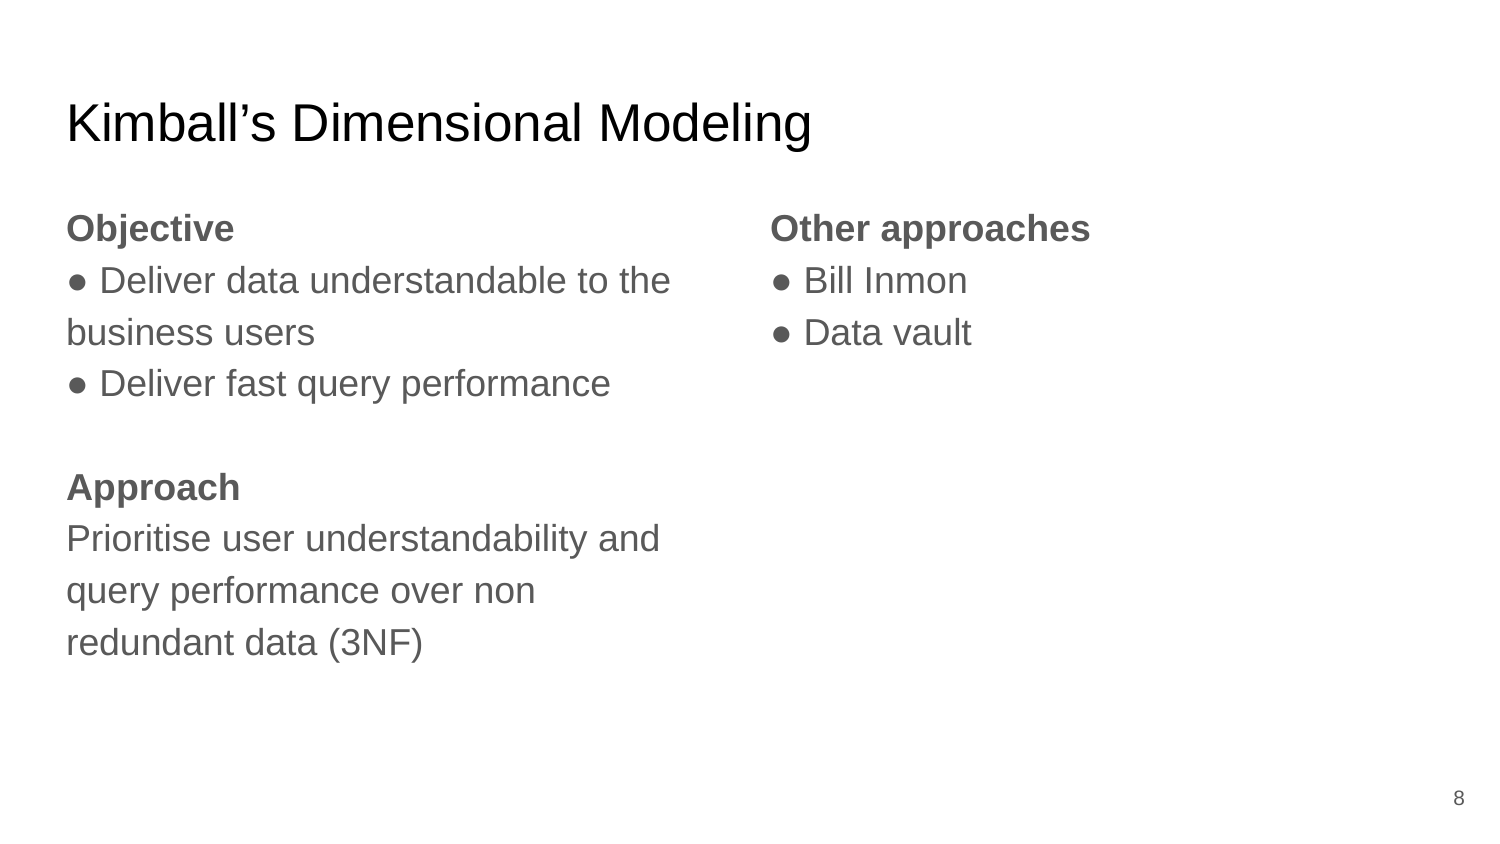

# Kimball’s Dimensional Modeling
Objective
● Deliver data understandable to the business users
● Deliver fast query performance

Approach
Prioritise user understandability and query performance over non redundant data (3NF)

Other approaches
● Bill Inmon
● Data vault

8